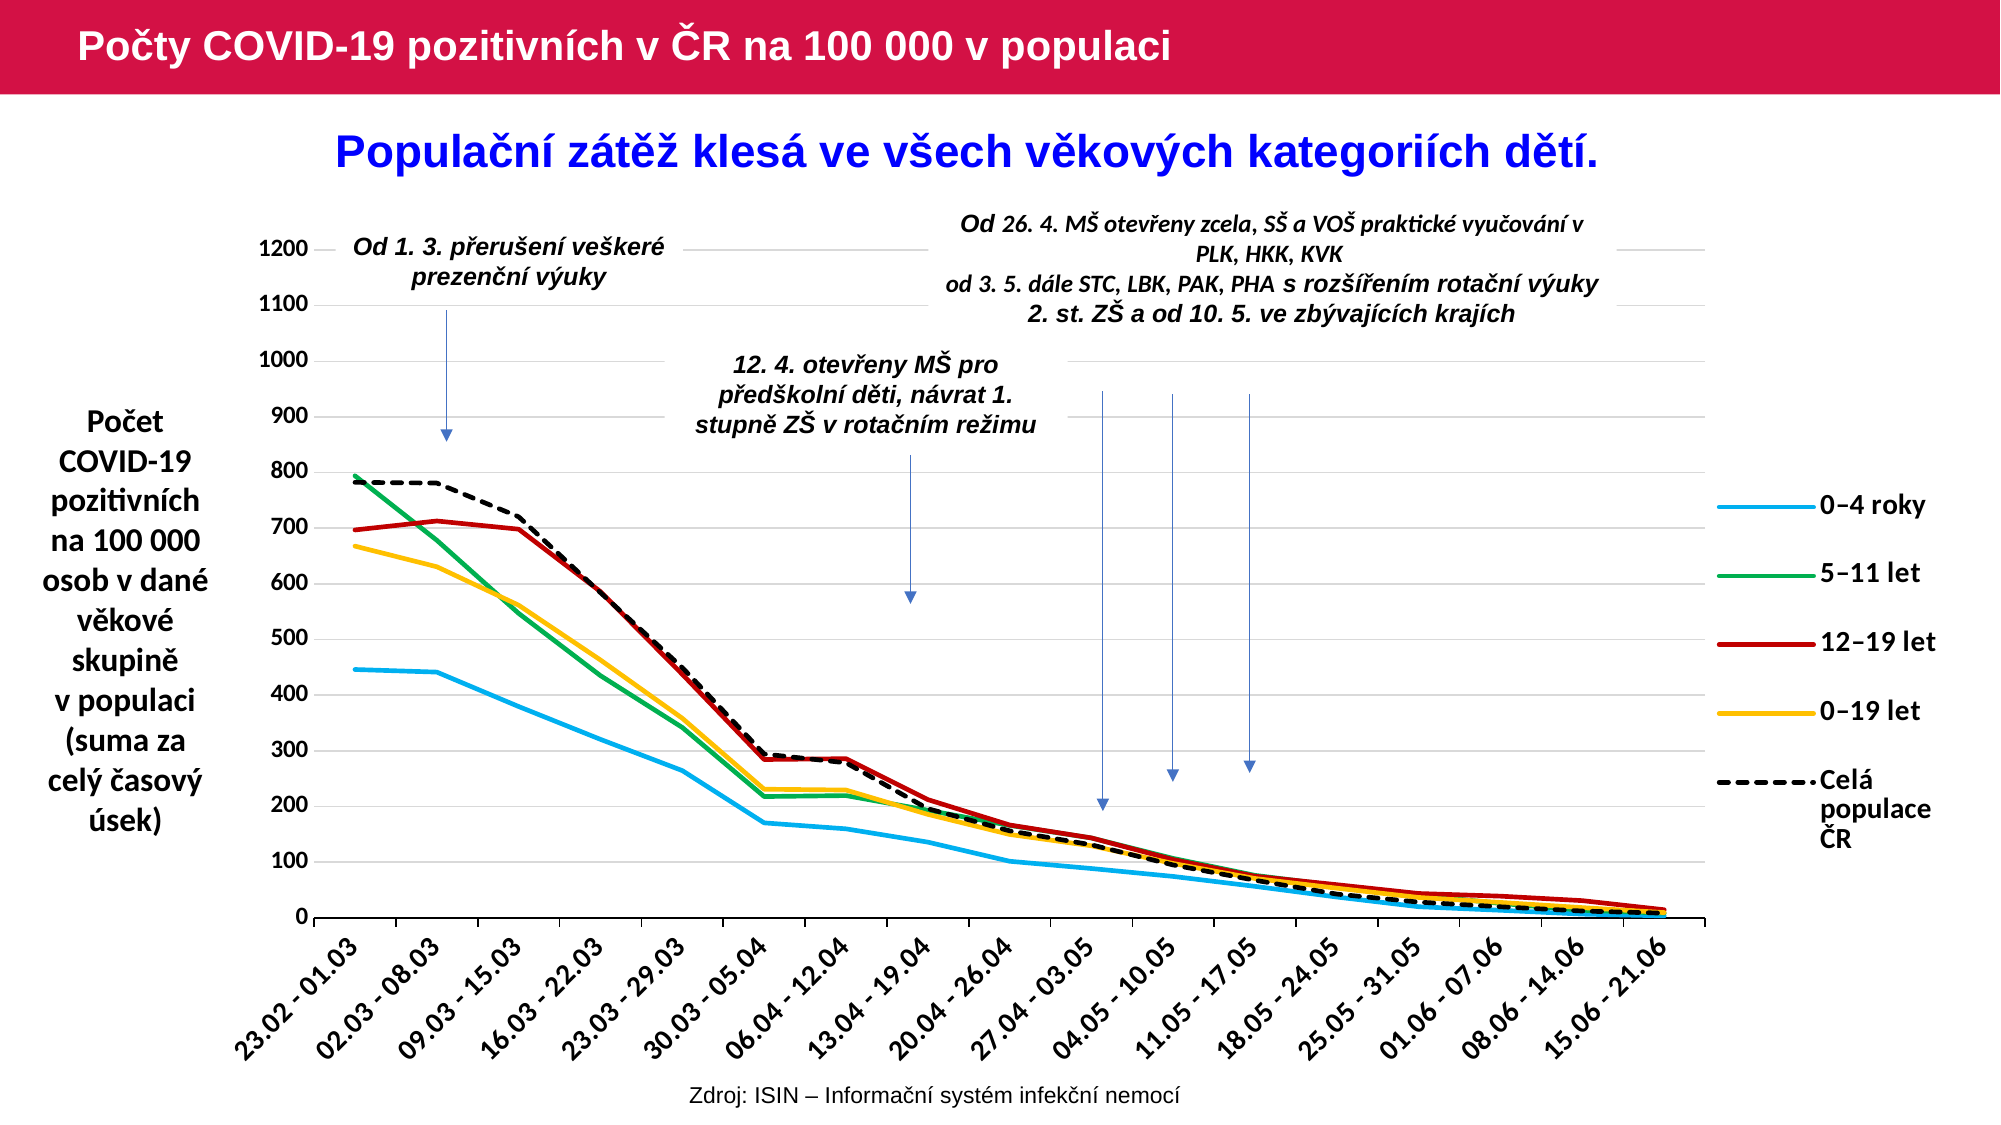

# Počty COVID-19 pozitivních v ČR na 100 000 v populaci
Populační zátěž klesá ve všech věkových kategoriích dětí.
Od 26. 4. MŠ otevřeny zcela, SŠ a VOŠ praktické vyučování v PLK, HKK, KVK
od 3. 5. dále STC, LBK, PAK, PHA s rozšířením rotační výuky 2. st. ZŠ a od 10. 5. ve zbývajících krajích
Od 1. 3. přerušení veškeré prezenční výuky

### Chart

| Category | 0–4 roky | 5–11 let | 12–19 let | 0–19 let | Celá populace ČR |
|---|---|---|---|---|---|
| 23.02 - 01.03 | 446.178309141102 | 794.280877622233 | 696.963299117764 | 667.815586978681 | 782.449494135413 |
| 02.03 - 08.03 | 441.418603749237 | 678.38313268979 | 713.094512303608 | 630.805210952356 | 781.244086846511 |
| 09.03 - 15.03 | 379.542433654995 | 546.982345285262 | 698.268029596031 | 561.716159372651 | 720.562575729245 |
| 16.03 - 22.03 | 320.486829718895 | 435.085385506905 | 586.179820326751 | 463.308374706077 | 584.220732687664 |
| 23.03 - 29.03 | 264.428077325821 | 341.817081602264 | 437.440545804342 | 358.430560978666 | 449.523476334818 |
| 30.03 - 05.04 | 170.467967182712 | 217.792741825583 | 284.31263240049 | 231.020757934495 | 294.175443947299 |
| 06.04 - 12.04 | 159.714558704796 | 219.543085330496 | 285.854586602078 | 229.482429346603 | 278.411706766081 |
| 13.04 - 19.04 | 135.916031745472 | 193.162908220738 | 212.315232372498 | 185.775799467104 | 195.902045052891 |
| 20.04 - 26.04 | 101.540381693115 | 165.907559358524 | 166.649665633161 | 149.670322610127 | 156.114260276587 |
| 27.04 - 03.05 | 88.495263211708 | 143.278118330722 | 143.401740747681 | 129.264846341334 | 131.015624788294 |
| 04.05 - 10.05 | 74.216147036113 | 106.645929263617 | 104.497050123 | 97.502885497226 | 94.844061878695 |
| 11.05 - 17.05 | 56.411323162841 | 76.139942463708 | 74.606860984525 | 70.491645292194 | 67.371988782797 |
| 18.05 - 24.05 | 37.196216210498 | 57.761335662123 | 59.424542691967 | 53.117581240716 | 42.525647843344 |
| 25.05 - 31.05 | 19.743963106994 | 40.757998757256 | 43.530553229445 | 36.422191566249 | 28.051416133974 |
| 01.06 - 07.06 | 13.397689251174 | 25.755054429431 | 38.78607876302 | 27.55417970664 | 19.725696022258 |
| 08.06 - 14.06 | 6.522559240703 | 13.377625358976 | 30.720472170098 | 18.233718262358 | 12.082105616665 |
| 15.06 - 21.06 | 3.349422312793 | 8.251619380303 | 14.352035260934 | 9.320461444282 | 8.185556473471 |
12. 4. otevřeny MŠ pro předškolní děti, návrat 1. stupně ZŠ v rotačním režimu
Počet COVID-19 pozitivních na 100 000 osob v dané věkové skupině v populaci (suma za celý časový úsek)
Zdroj: ISIN – Informační systém infekční nemocí